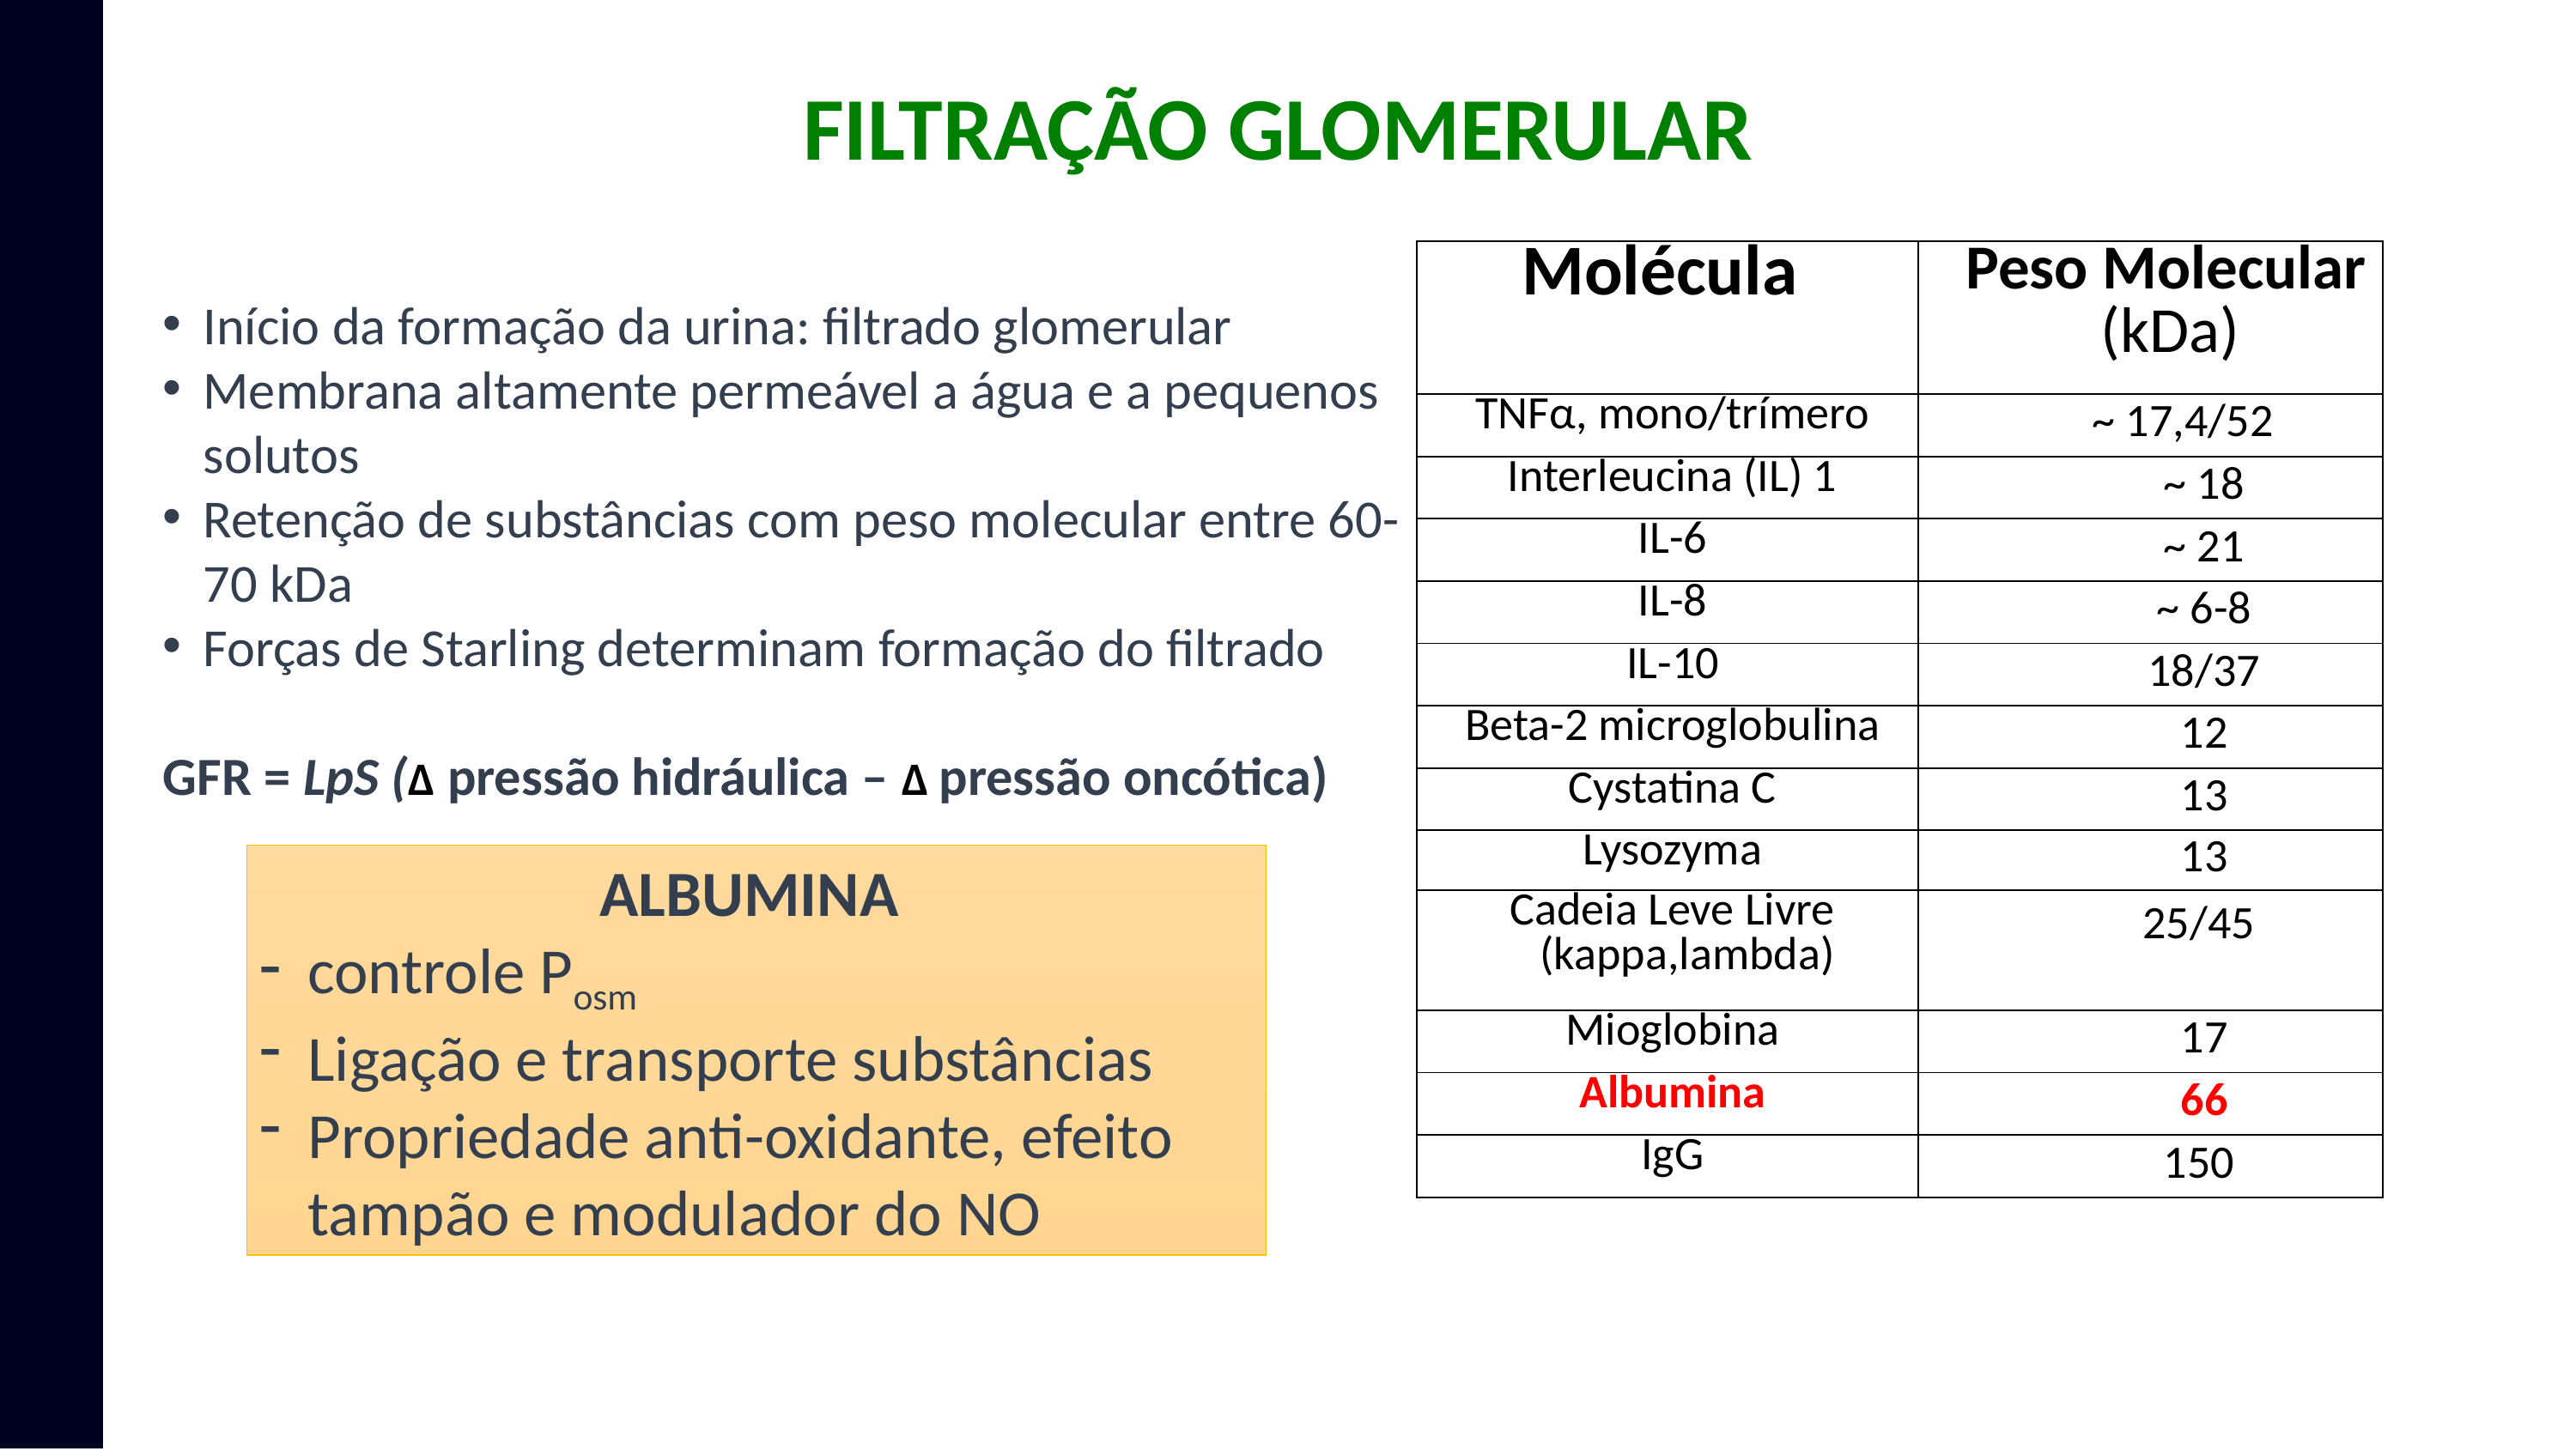

Filtração glomerular
| Molécula | Peso Molecular (kDa) |
| --- | --- |
| TNFα, mono/trímero | ~ 17,4/52 |
| Interleucina (IL) 1 | ~ 18 |
| IL-6 | ~ 21 |
| IL-8 | ~ 6-8 |
| IL-10 | 18/37 |
| Beta-2 microglobulina | 12 |
| Cystatina C | 13 |
| Lysozyma | 13 |
| Cadeia Leve Livre (kappa,lambda) | 25/45 |
| Mioglobina | 17 |
| Albumina | 66 |
| IgG | 150 |
Início da formação da urina: filtrado glomerular
Membrana altamente permeável a água e a pequenos solutos
Retenção de substâncias com peso molecular entre 60-70 kDa
Forças de Starling determinam formação do filtrado

GFR = LpS (Δ pressão hidráulica – Δ pressão oncótica)
ALBUMINA
controle Posm
Ligação e transporte substâncias
Propriedade anti-oxidante, efeito tampão e modulador do NO